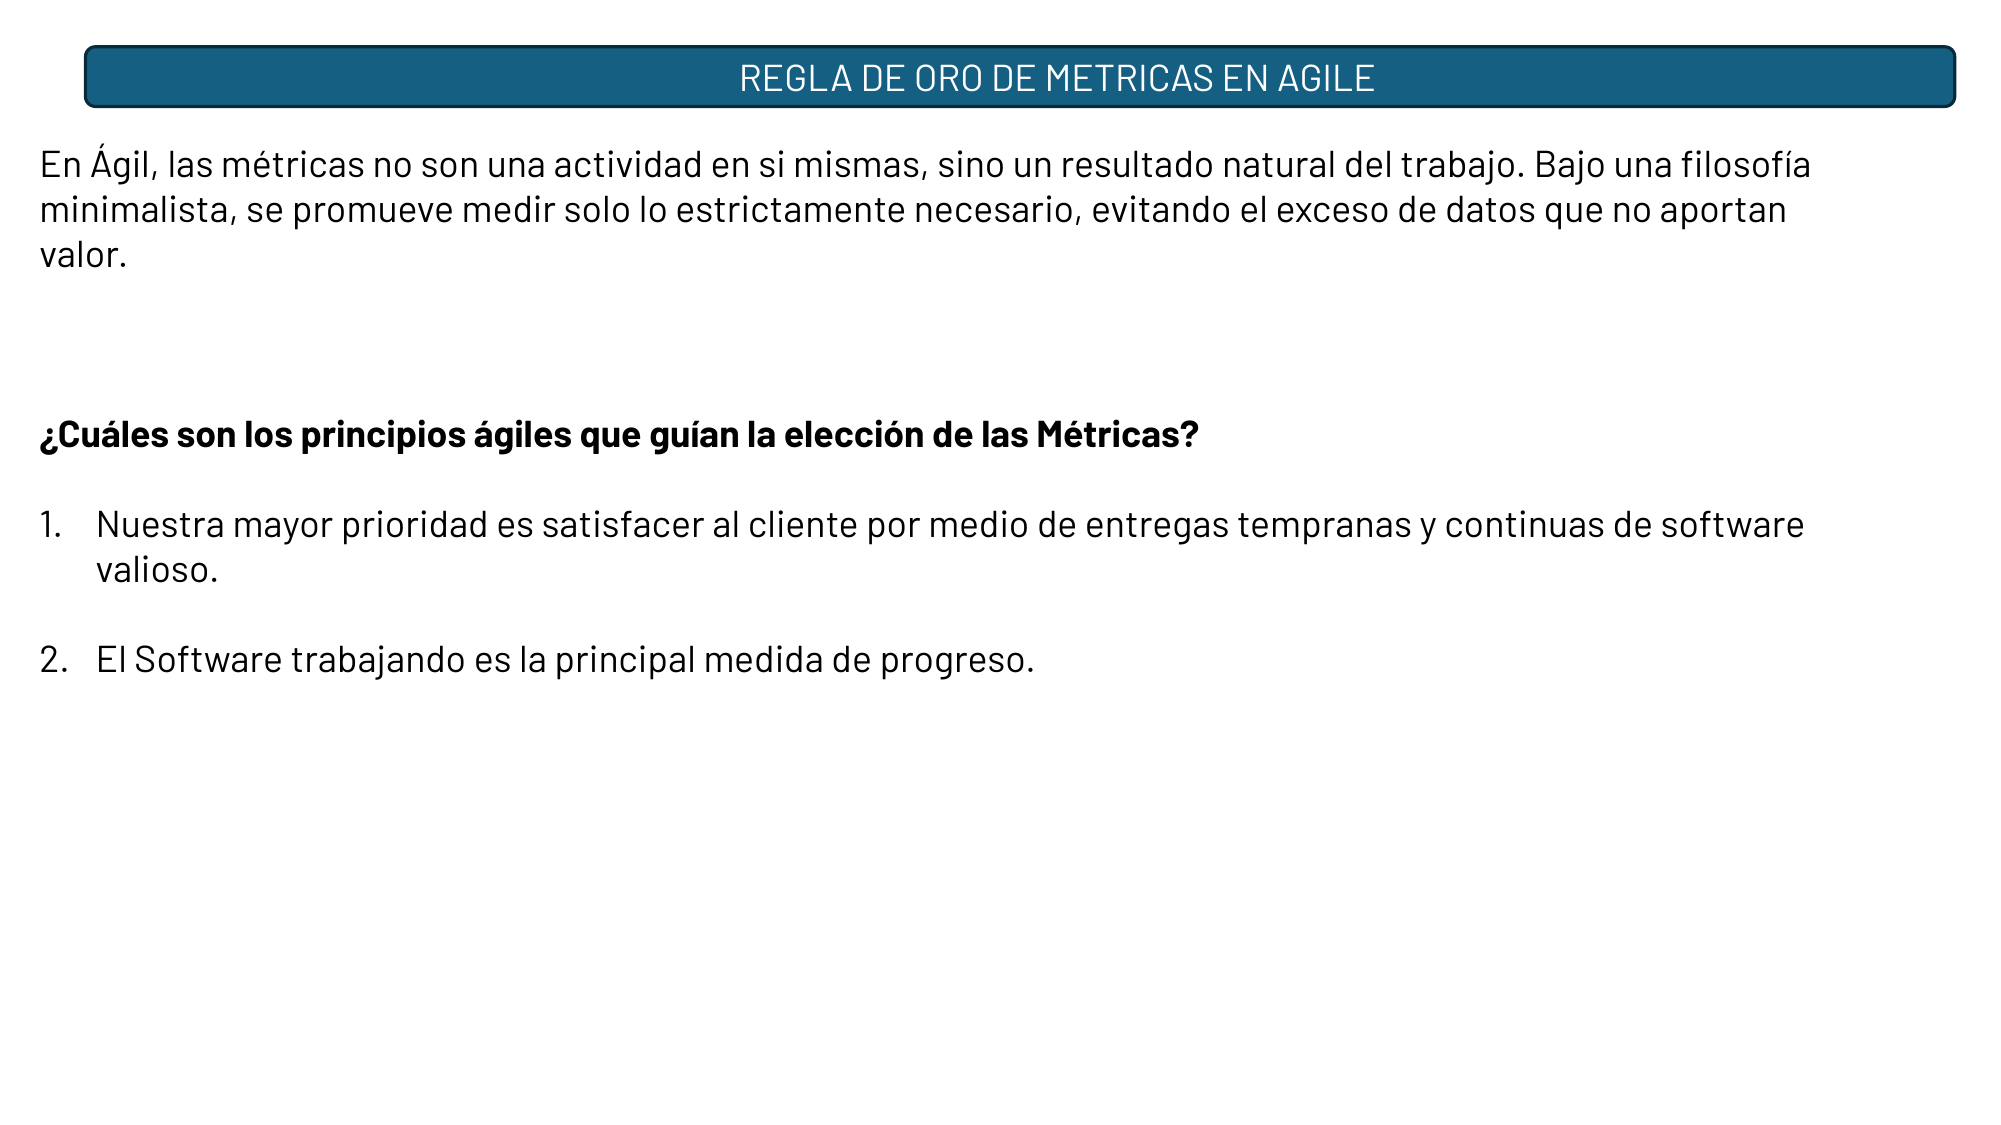

REGLA DE ORO DE METRICAS EN AGILE
En Ágil, las métricas no son una actividad en si mismas, sino un resultado natural del trabajo. Bajo una filosofía minimalista, se promueve medir solo lo estrictamente necesario, evitando el exceso de datos que no aportan valor.

¿Cuáles son los principios ágiles que guían la elección de las Métricas?

Nuestra mayor prioridad es satisfacer al cliente por medio de entregas tempranas y continuas de software valioso.

El Software trabajando es la principal medida de progreso.